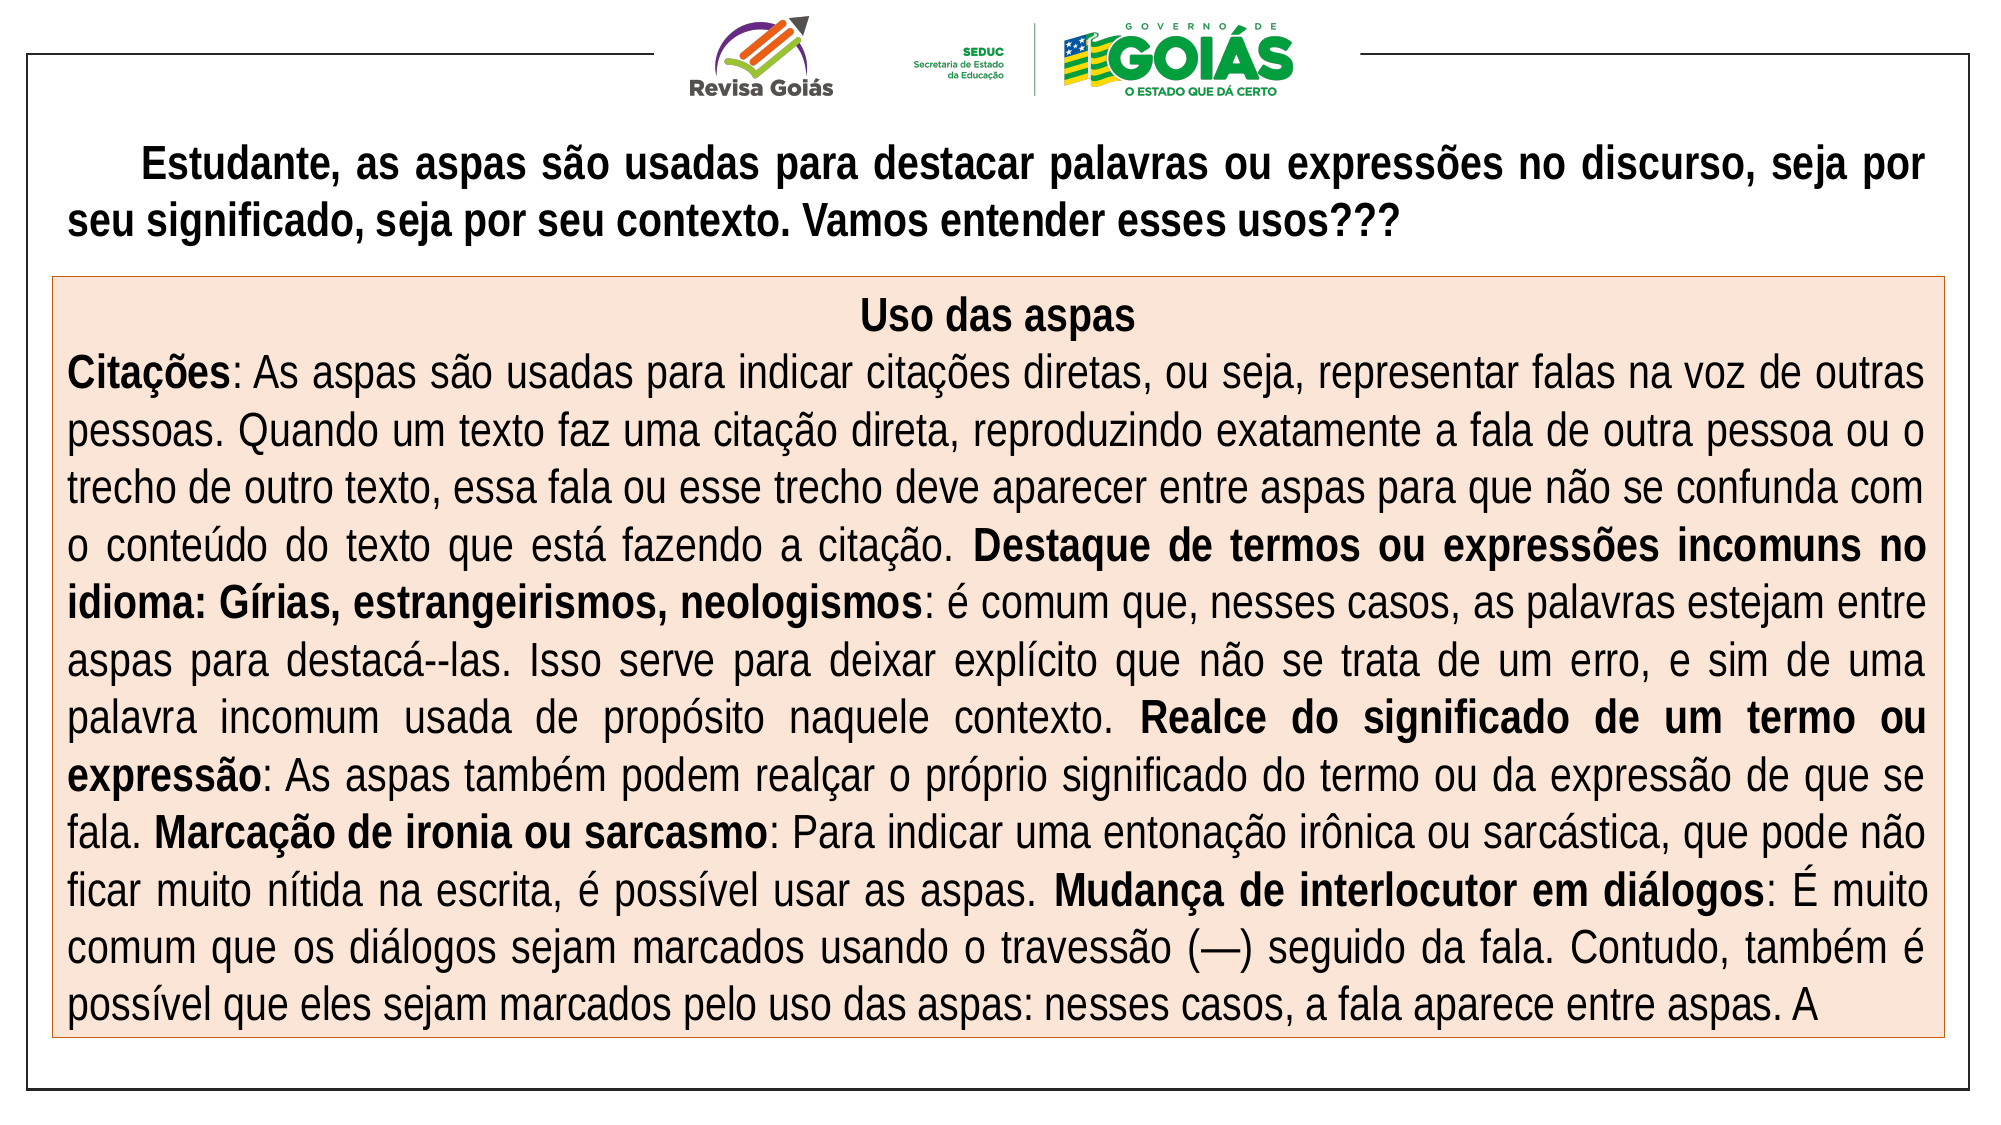

Estudante, as aspas são usadas para destacar palavras ou expressões no discurso, seja por seu significado, seja por seu contexto. Vamos entender esses usos???
Uso das aspas
Citações: As aspas são usadas para indicar citações diretas, ou seja, representar falas na voz de outras pessoas. Quando um texto faz uma citação direta, reproduzindo exatamente a fala de outra pessoa ou o trecho de outro texto, essa fala ou esse trecho deve aparecer entre aspas para que não se confunda com o conteúdo do texto que está fazendo a citação. Destaque de termos ou expressões incomuns no idioma: Gírias, estrangeirismos, neologismos: é comum que, nesses casos, as palavras estejam entre aspas para destacá--las. Isso serve para deixar explícito que não se trata de um erro, e sim de uma palavra incomum usada de propósito naquele contexto. Realce do significado de um termo ou expressão: As aspas também podem realçar o próprio significado do termo ou da expressão de que se fala. Marcação de ironia ou sarcasmo: Para indicar uma entonação irônica ou sarcástica, que pode não ficar muito nítida na escrita, é possível usar as aspas. Mudança de interlocutor em diálogos: É muito comum que os diálogos sejam marcados usando o travessão (—) seguido da fala. Contudo, também é possível que eles sejam marcados pelo uso das aspas: nesses casos, a fala aparece entre aspas. A